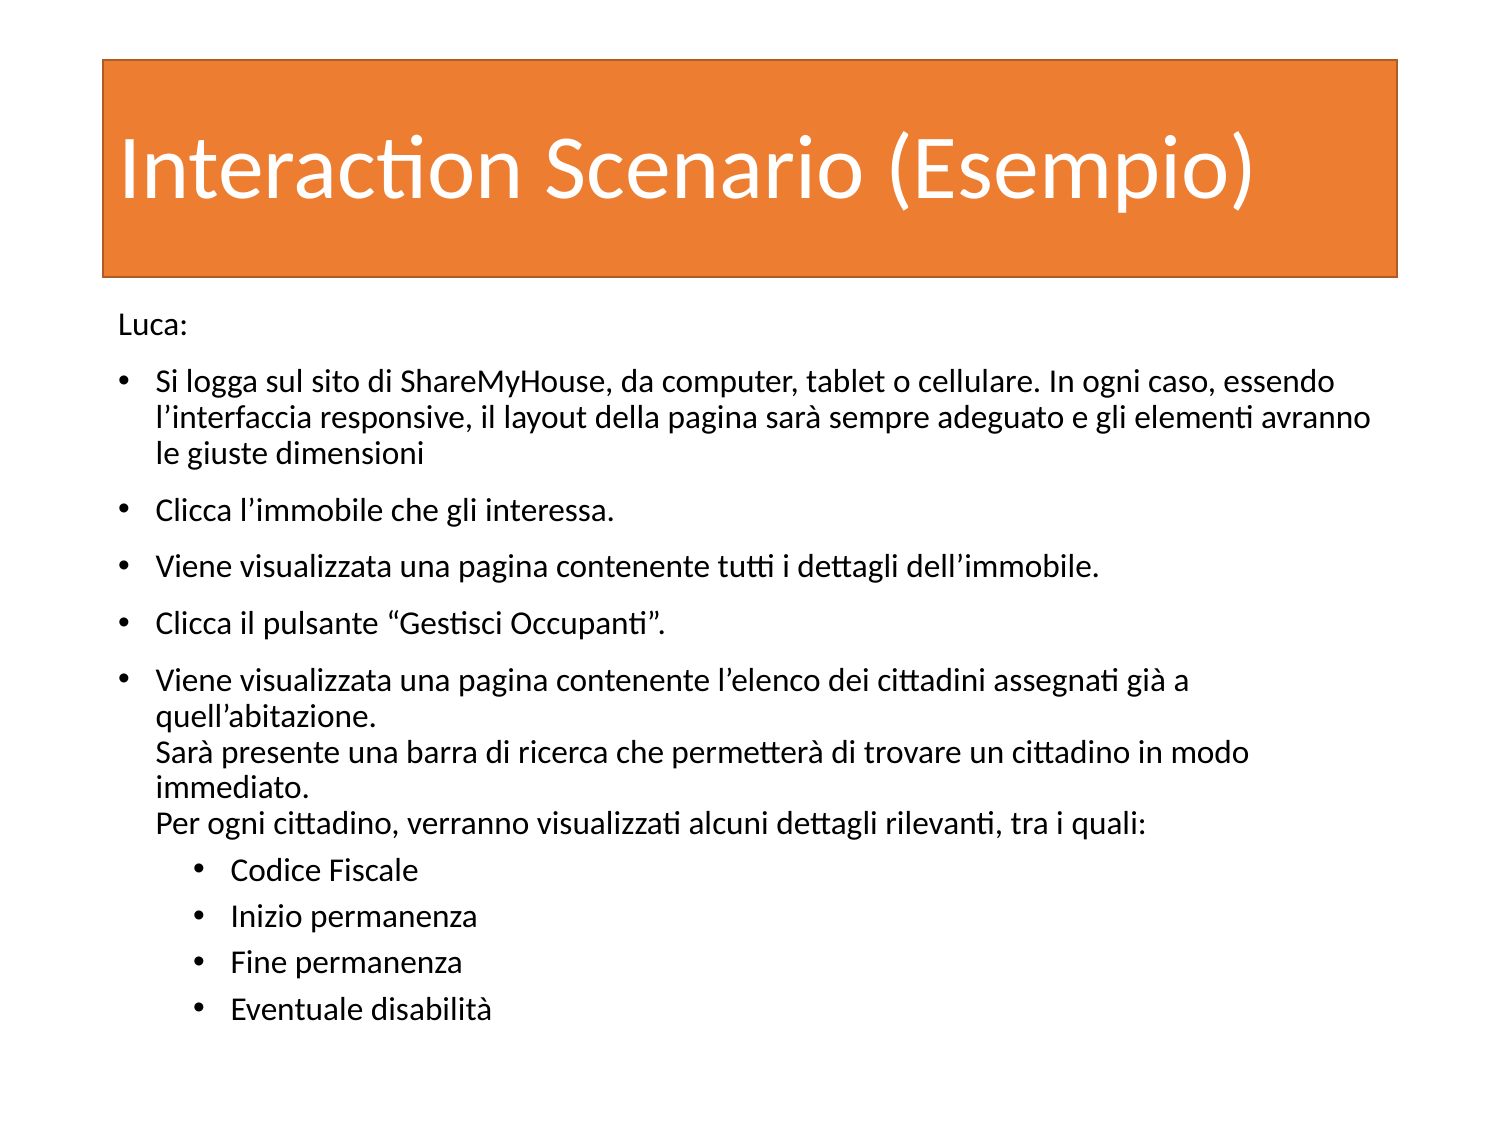

# Interaction Scenario (Esempio)
Luca:
Si logga sul sito di ShareMyHouse, da computer, tablet o cellulare. In ogni caso, essendo l’interfaccia responsive, il layout della pagina sarà sempre adeguato e gli elementi avranno le giuste dimensioni
Clicca l’immobile che gli interessa.
Viene visualizzata una pagina contenente tutti i dettagli dell’immobile.
Clicca il pulsante “Gestisci Occupanti”.
Viene visualizzata una pagina contenente l’elenco dei cittadini assegnati già a quell’abitazione.
Sarà presente una barra di ricerca che permetterà di trovare un cittadino in modo immediato.
Per ogni cittadino, verranno visualizzati alcuni dettagli rilevanti, tra i quali:
Codice Fiscale
Inizio permanenza
Fine permanenza
Eventuale disabilità